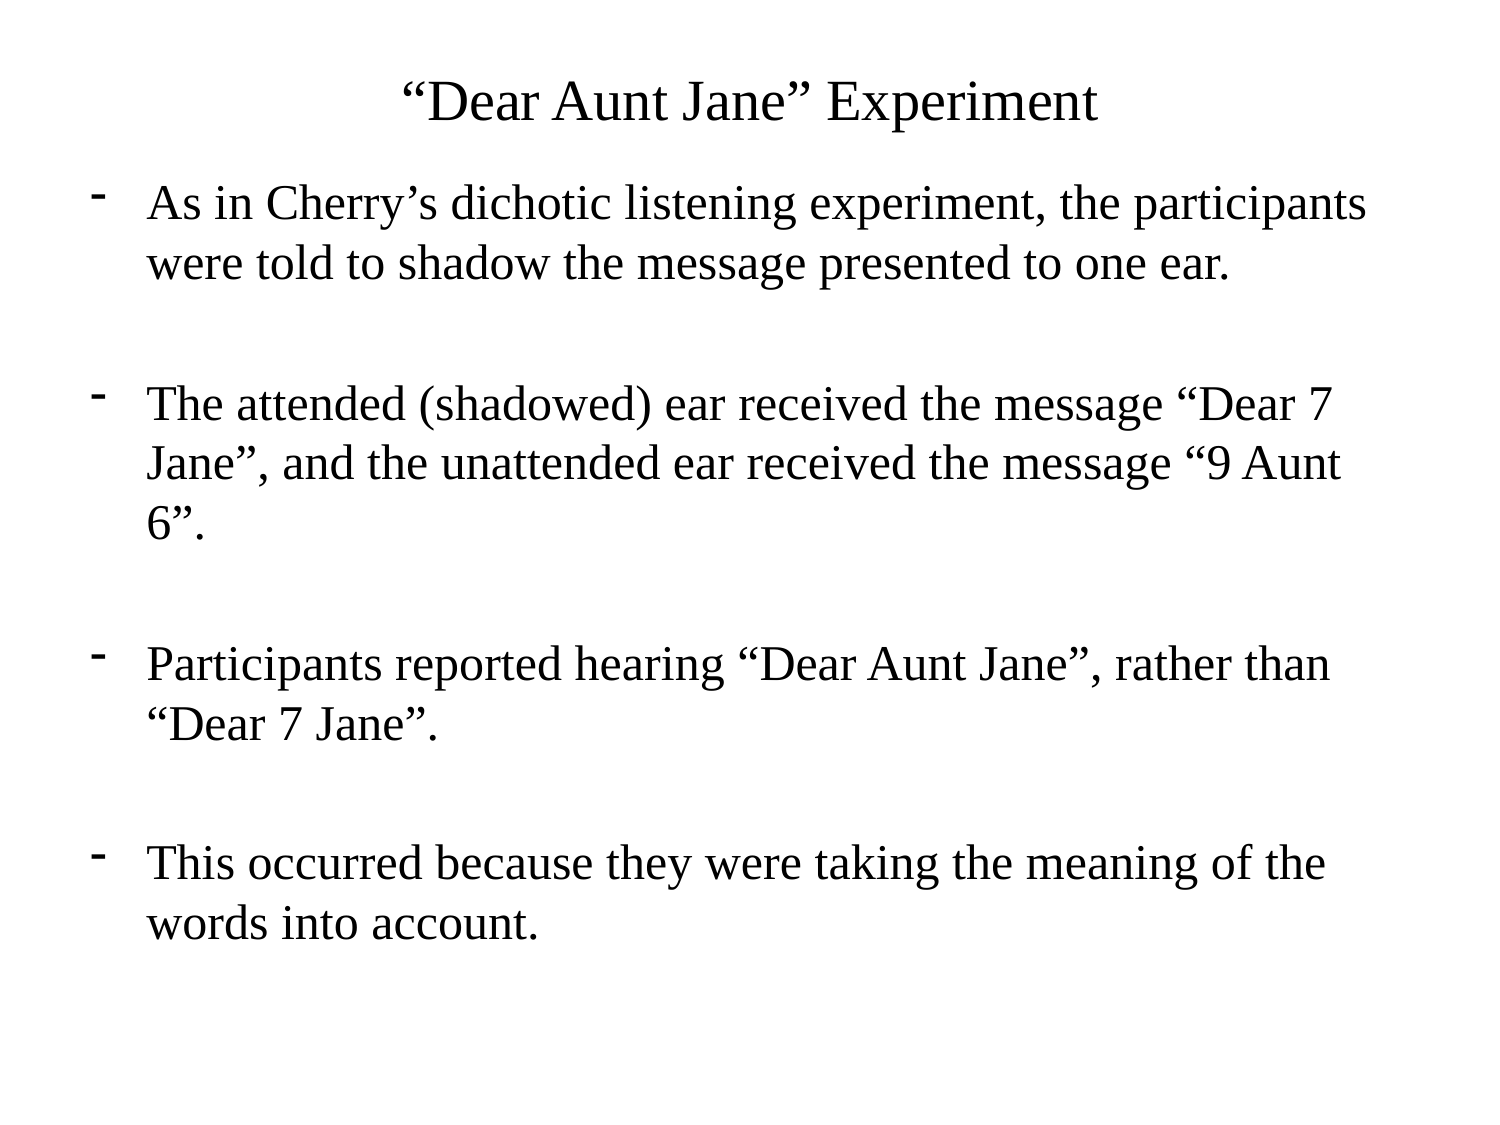

# “Dear Aunt Jane” Experiment
As in Cherry’s dichotic listening experiment, the participants were told to shadow the message presented to one ear.

The attended (shadowed) ear received the message “Dear 7 Jane”, and the unattended ear received the message “9 Aunt 6”.

Participants reported hearing “Dear Aunt Jane”, rather than “Dear 7 Jane”.

This occurred because they were taking the meaning of the words into account.